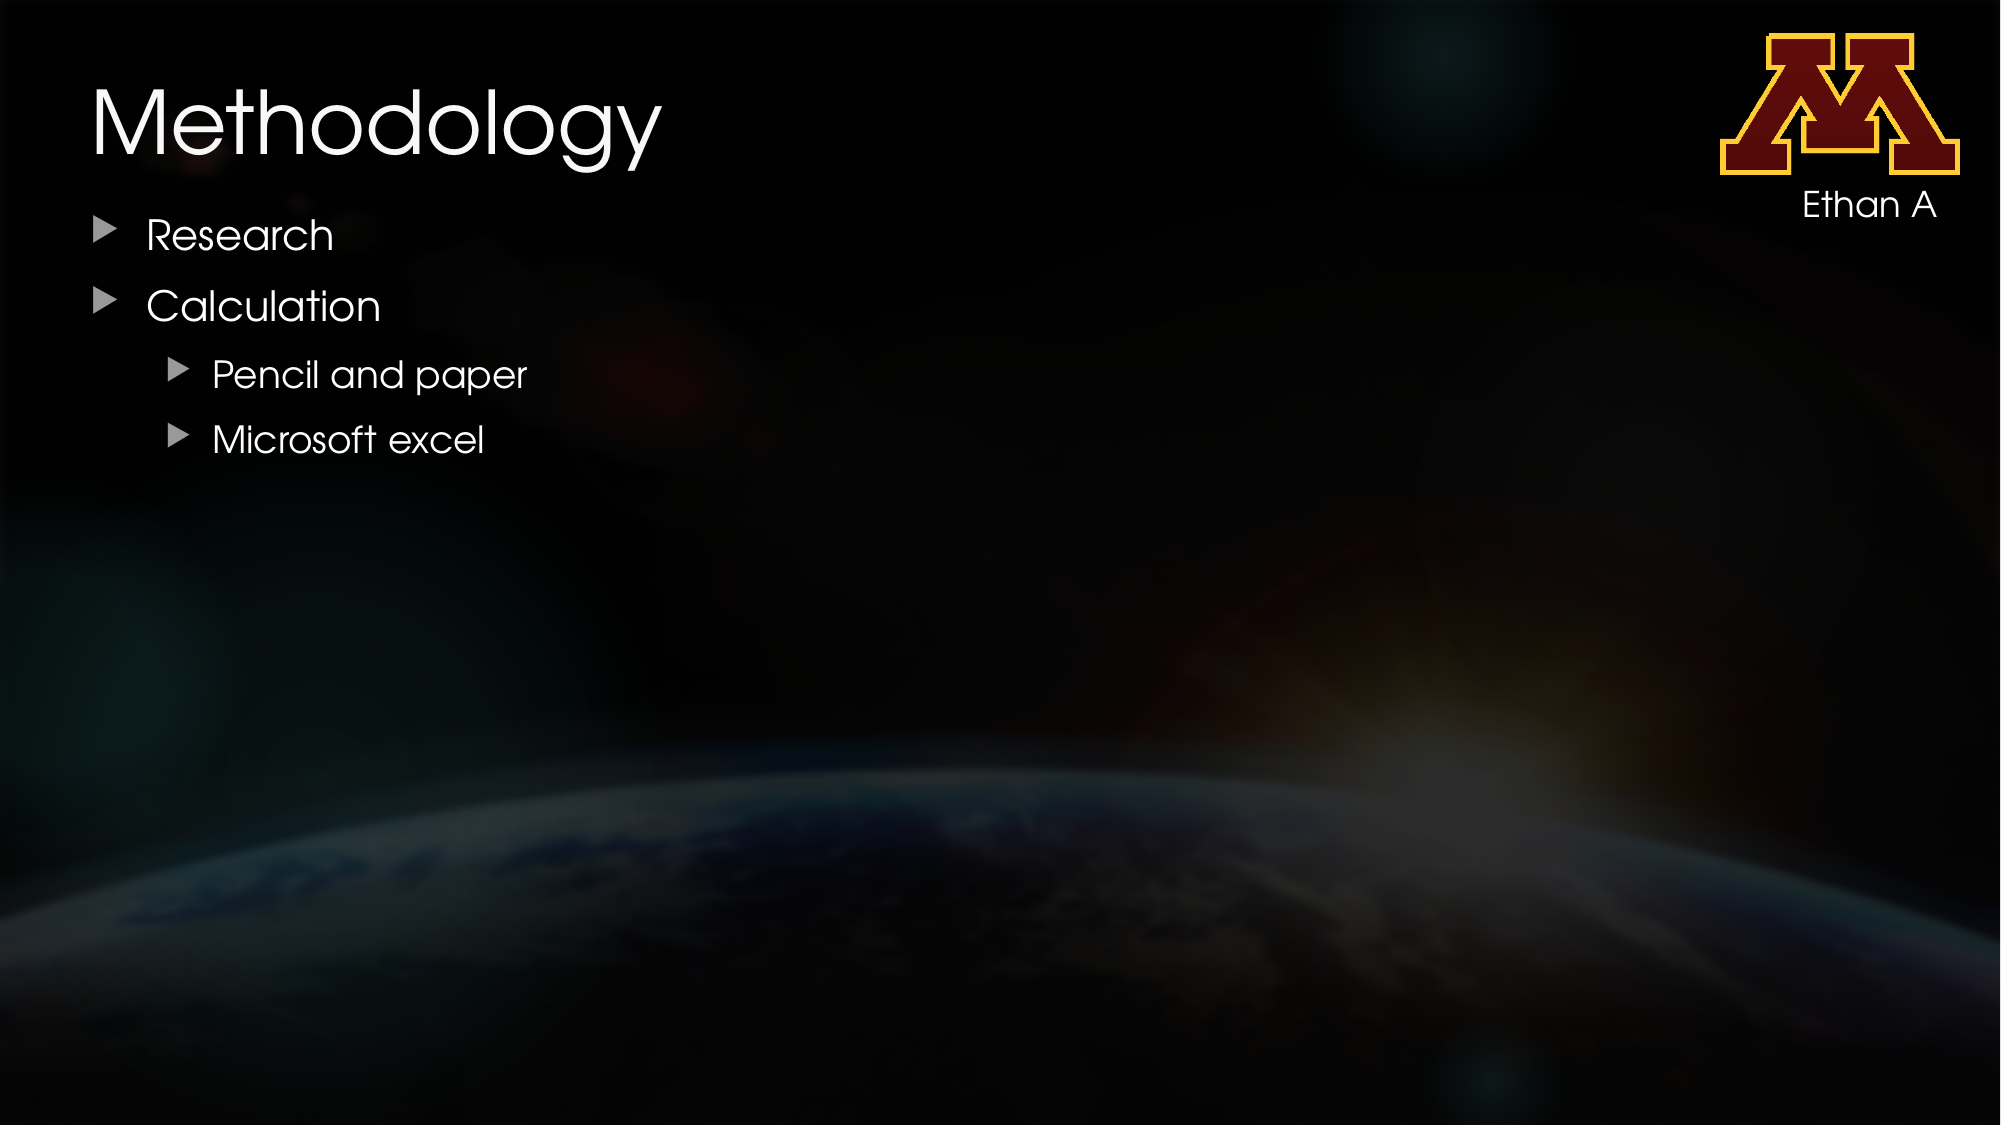

# Methodology
Ethan A
Research
Calculation
Pencil and paper
Microsoft excel